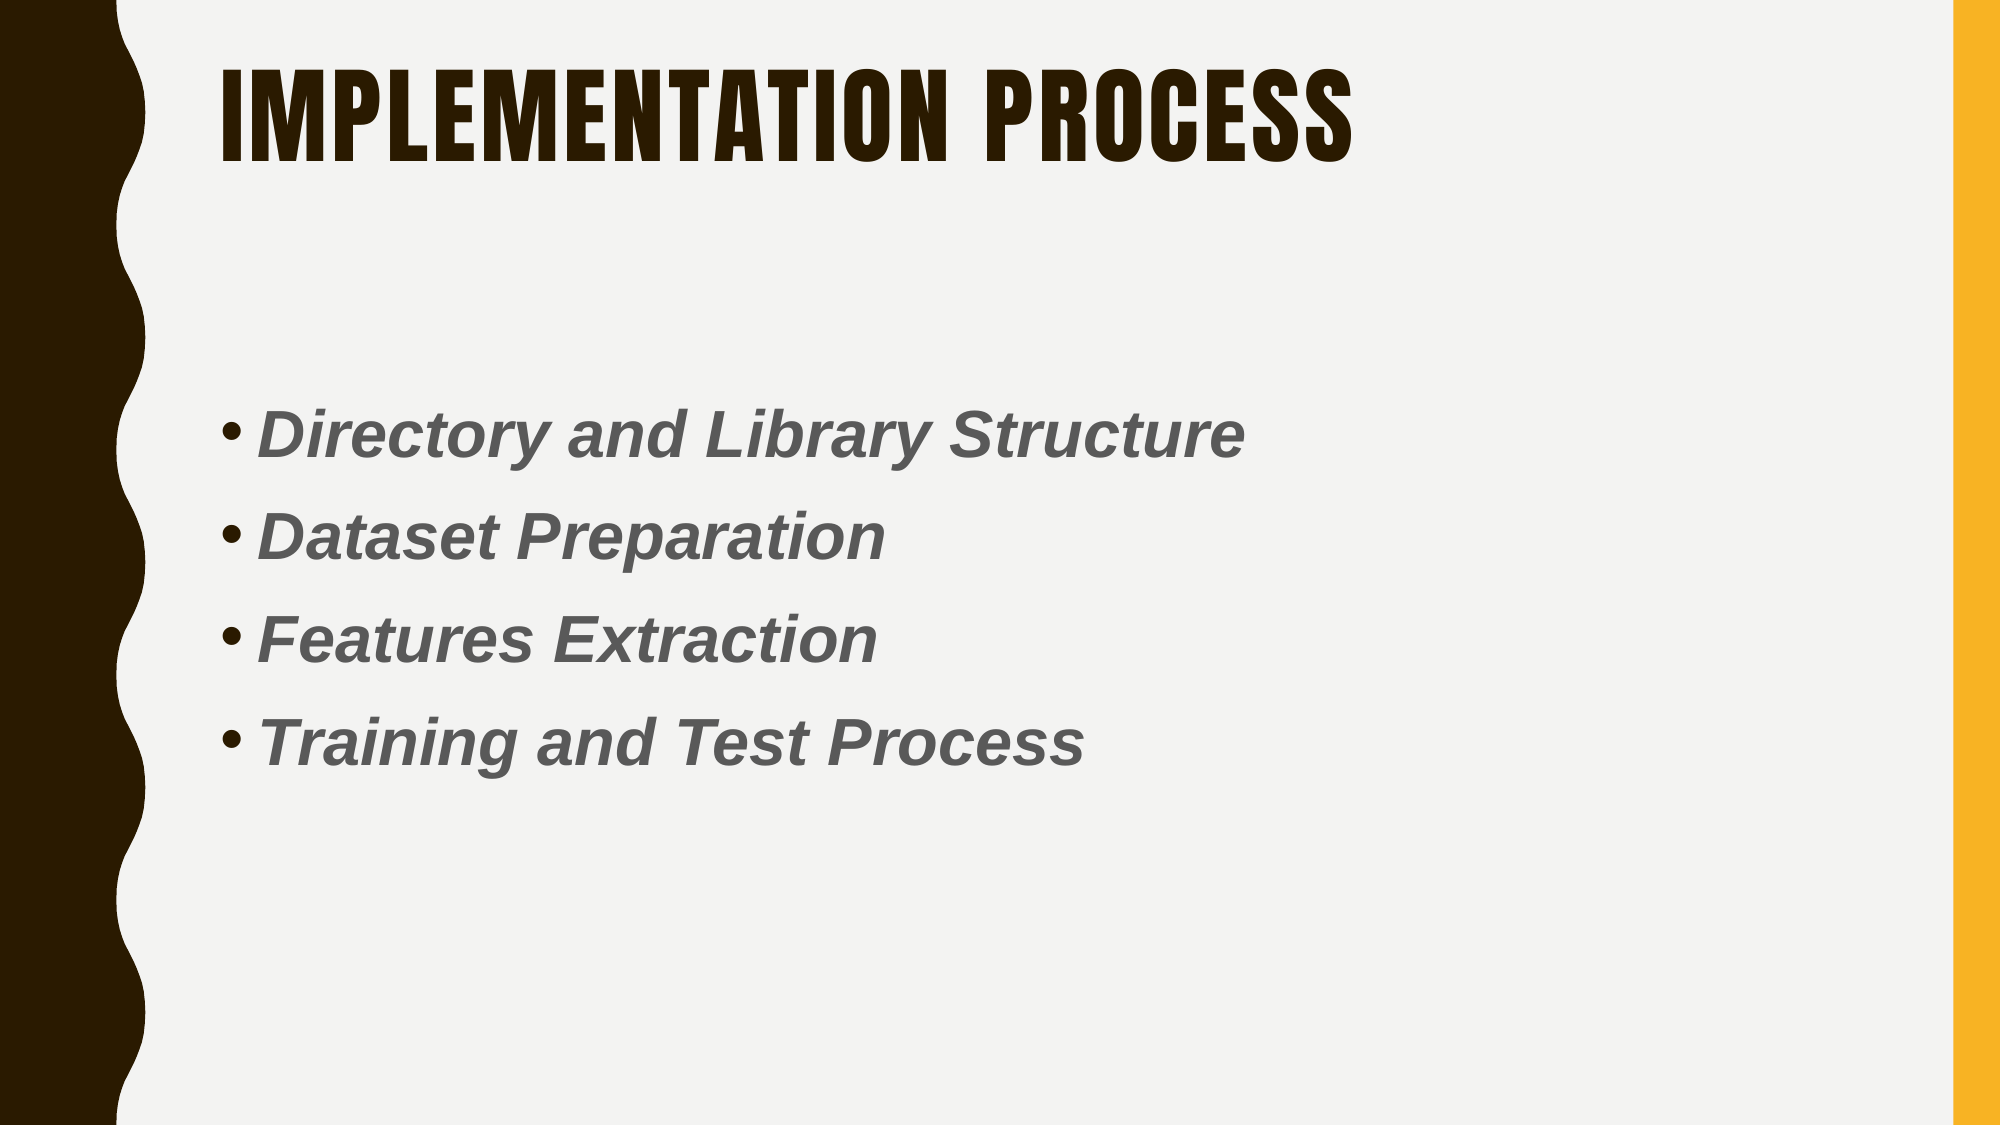

# implementation process
Directory and Library Structure
Dataset Preparation
Features Extraction
Training and Test Process